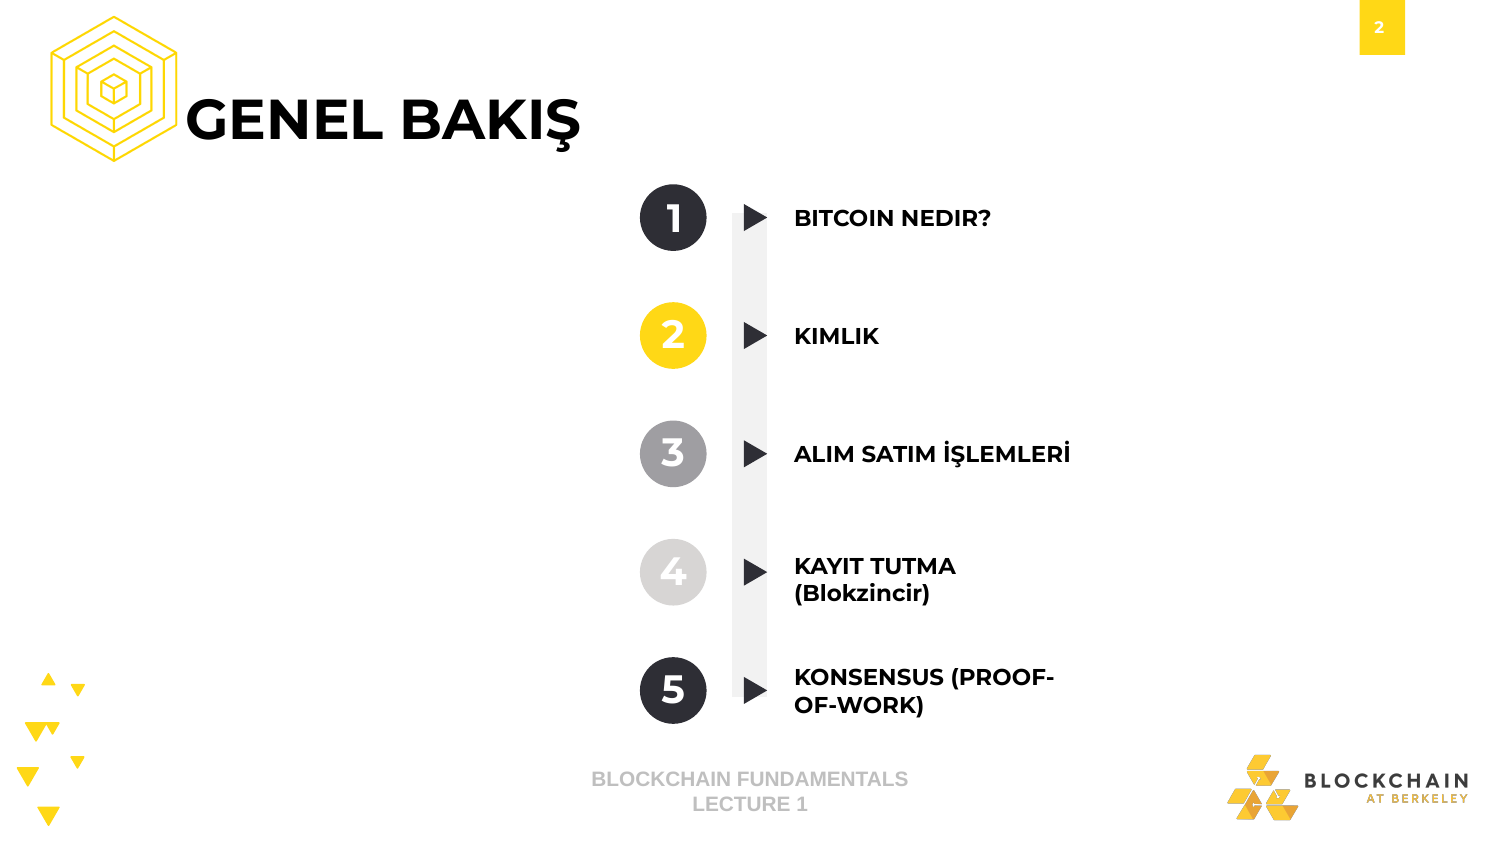

GENEL BAKIŞ

1
BITCOIN NEDIR?

2
KIMLIK

3
ALIM SATIM İŞLEMLERİ

KAYIT TUTMA
(Blokzincir)

4

5
KONSENSUS (PROOF-OF-WORK)

BLOCKCHAIN FUNDAMENTALS LECTURE 1